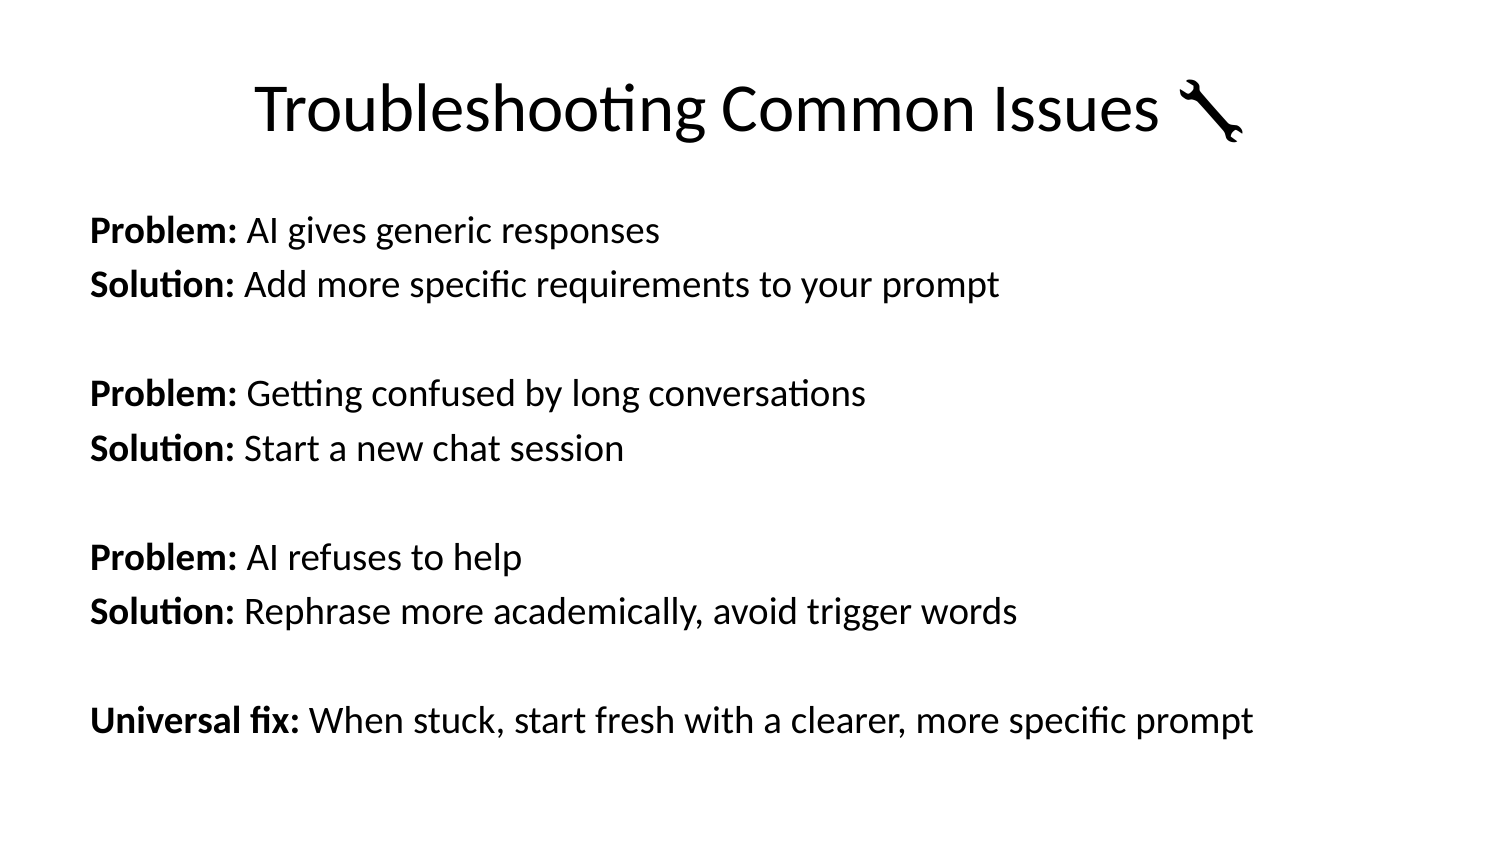

# Troubleshooting Common Issues 🔧
Problem: AI gives generic responses
Solution: Add more specific requirements to your prompt

Problem: Getting confused by long conversations
Solution: Start a new chat session

Problem: AI refuses to help
Solution: Rephrase more academically, avoid trigger words

Universal fix: When stuck, start fresh with a clearer, more specific prompt